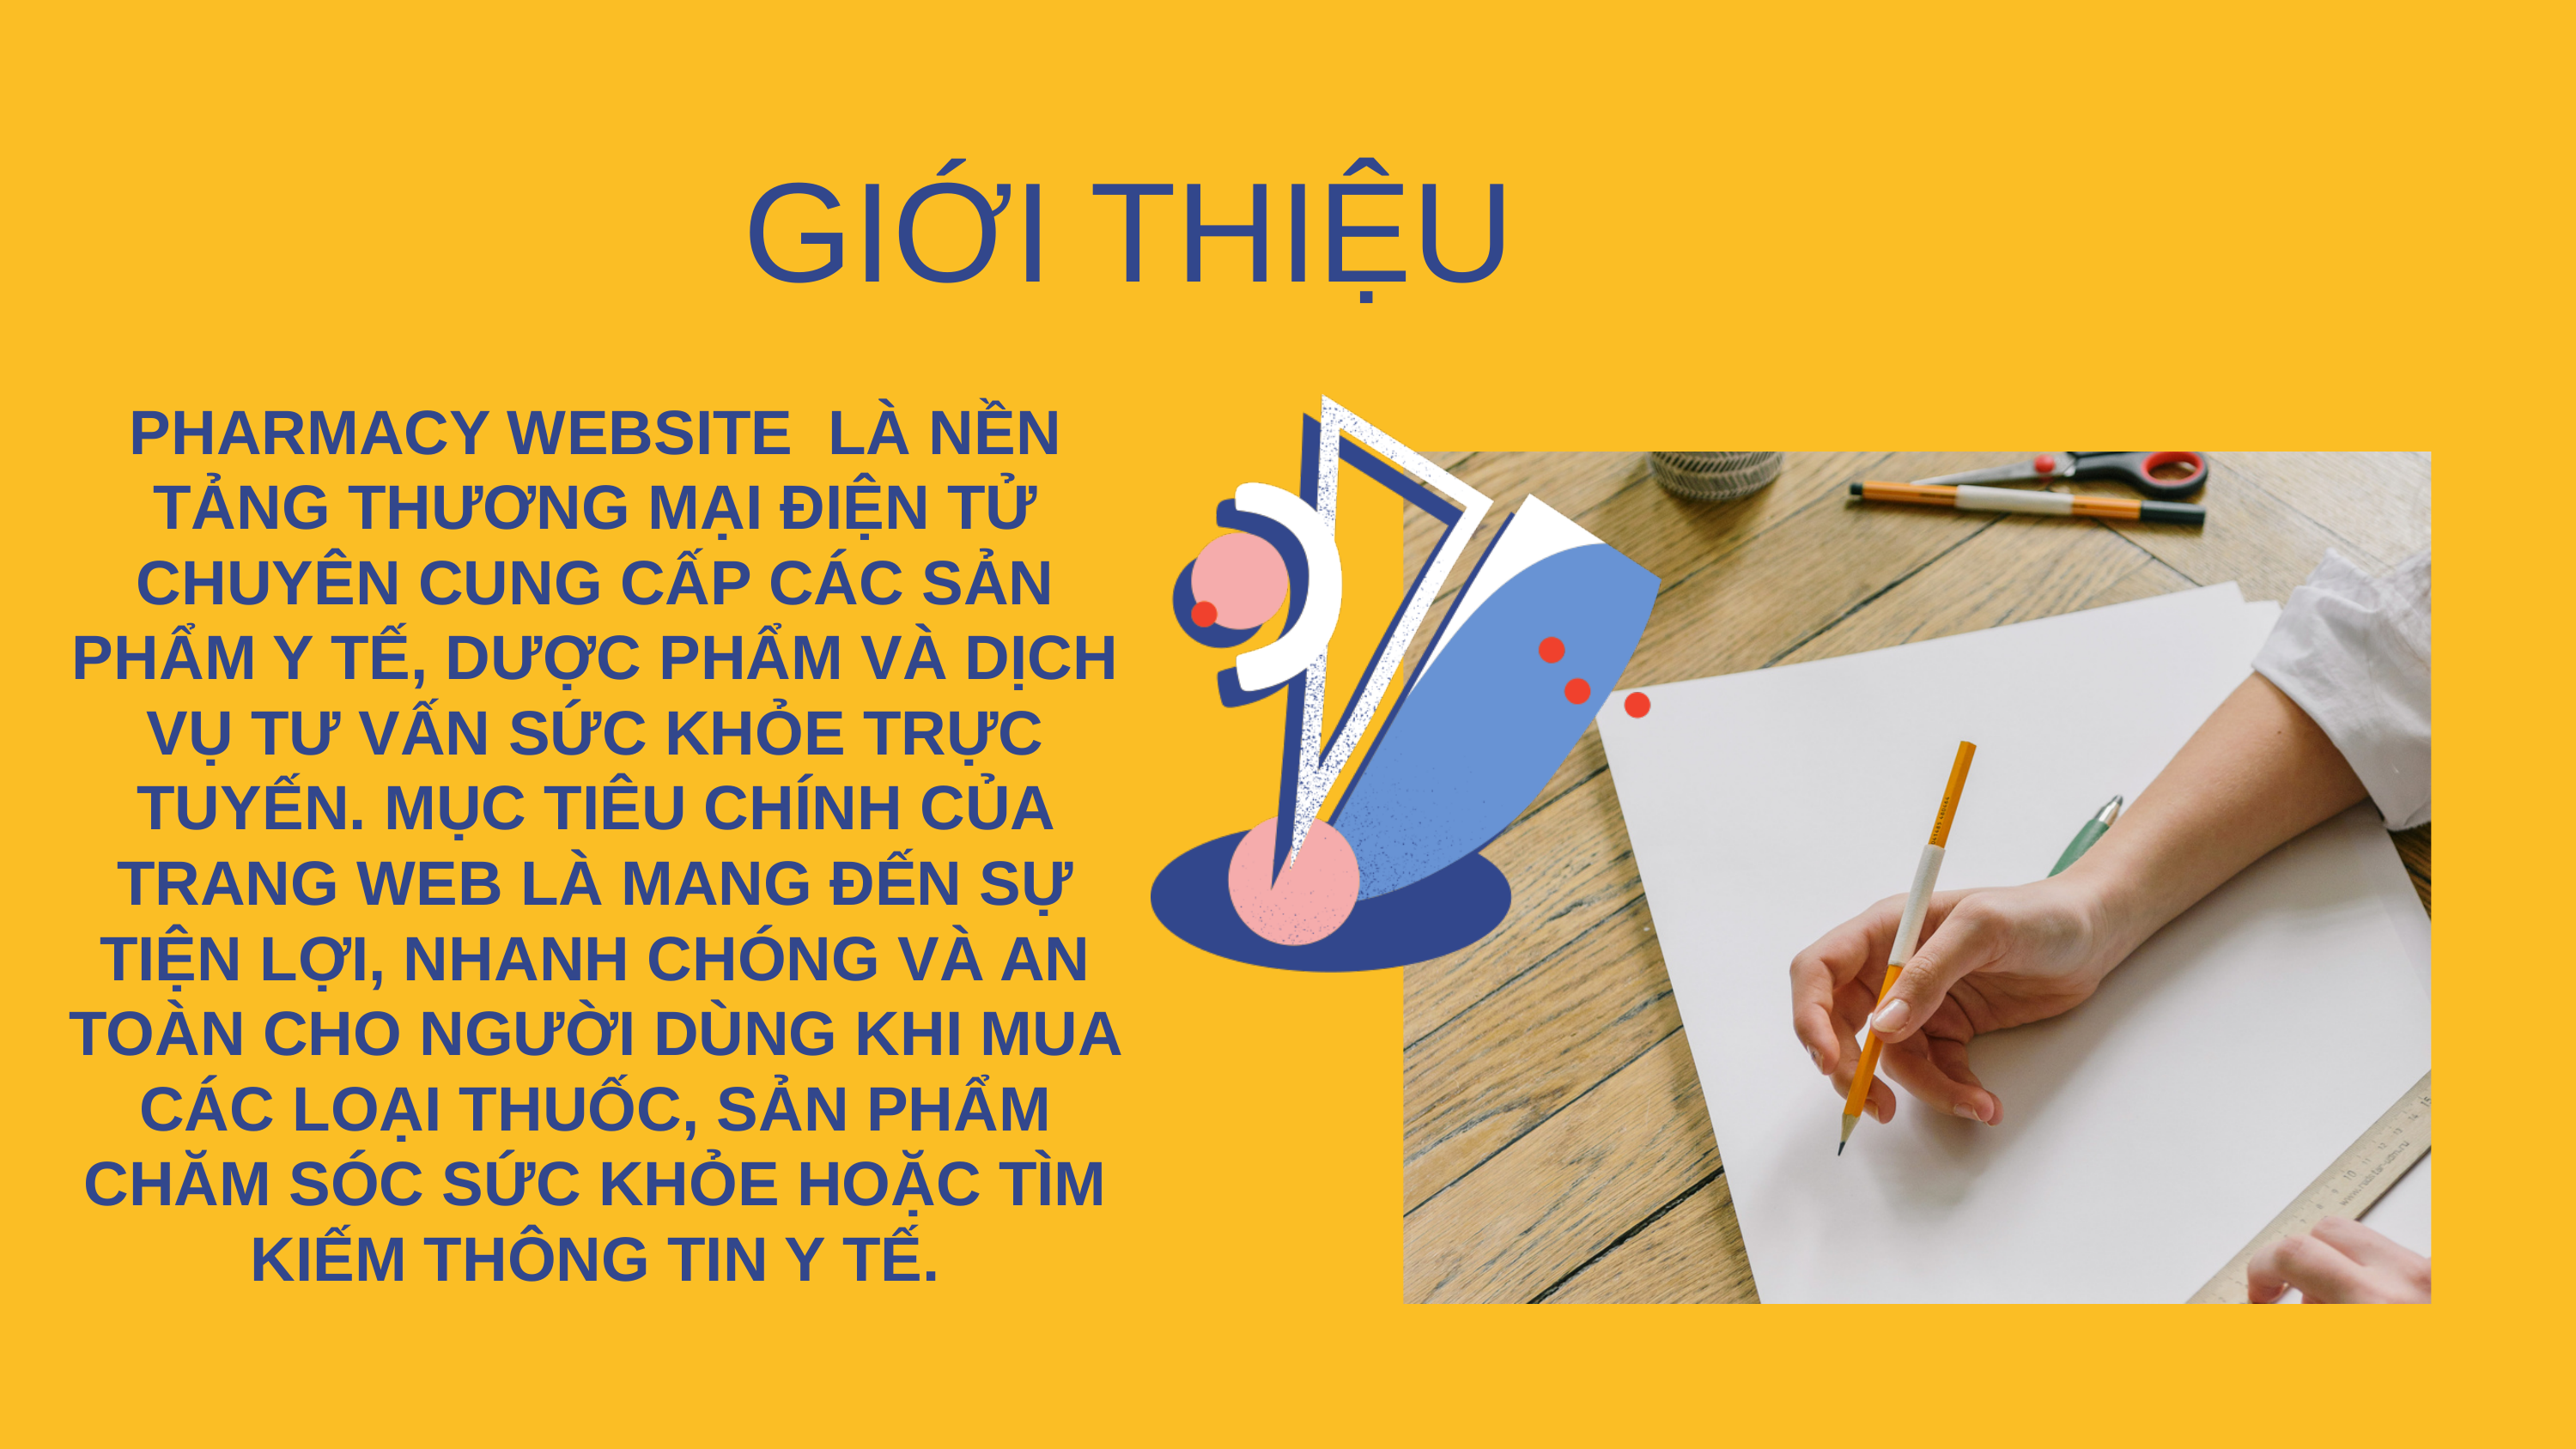

GIỚI THIỆU
PHARMACY WEBSITE  LÀ NỀN TẢNG THƯƠNG MẠI ĐIỆN TỬ CHUYÊN CUNG CẤP CÁC SẢN PHẨM Y TẾ, DƯỢC PHẨM VÀ DỊCH VỤ TƯ VẤN SỨC KHỎE TRỰC TUYẾN. MỤC TIÊU CHÍNH CỦA TRANG WEB LÀ MANG ĐẾN SỰ TIỆN LỢI, NHANH CHÓNG VÀ AN TOÀN CHO NGƯỜI DÙNG KHI MUA CÁC LOẠI THUỐC, SẢN PHẨM CHĂM SÓC SỨC KHỎE HOẶC TÌM KIẾM THÔNG TIN Y TẾ.